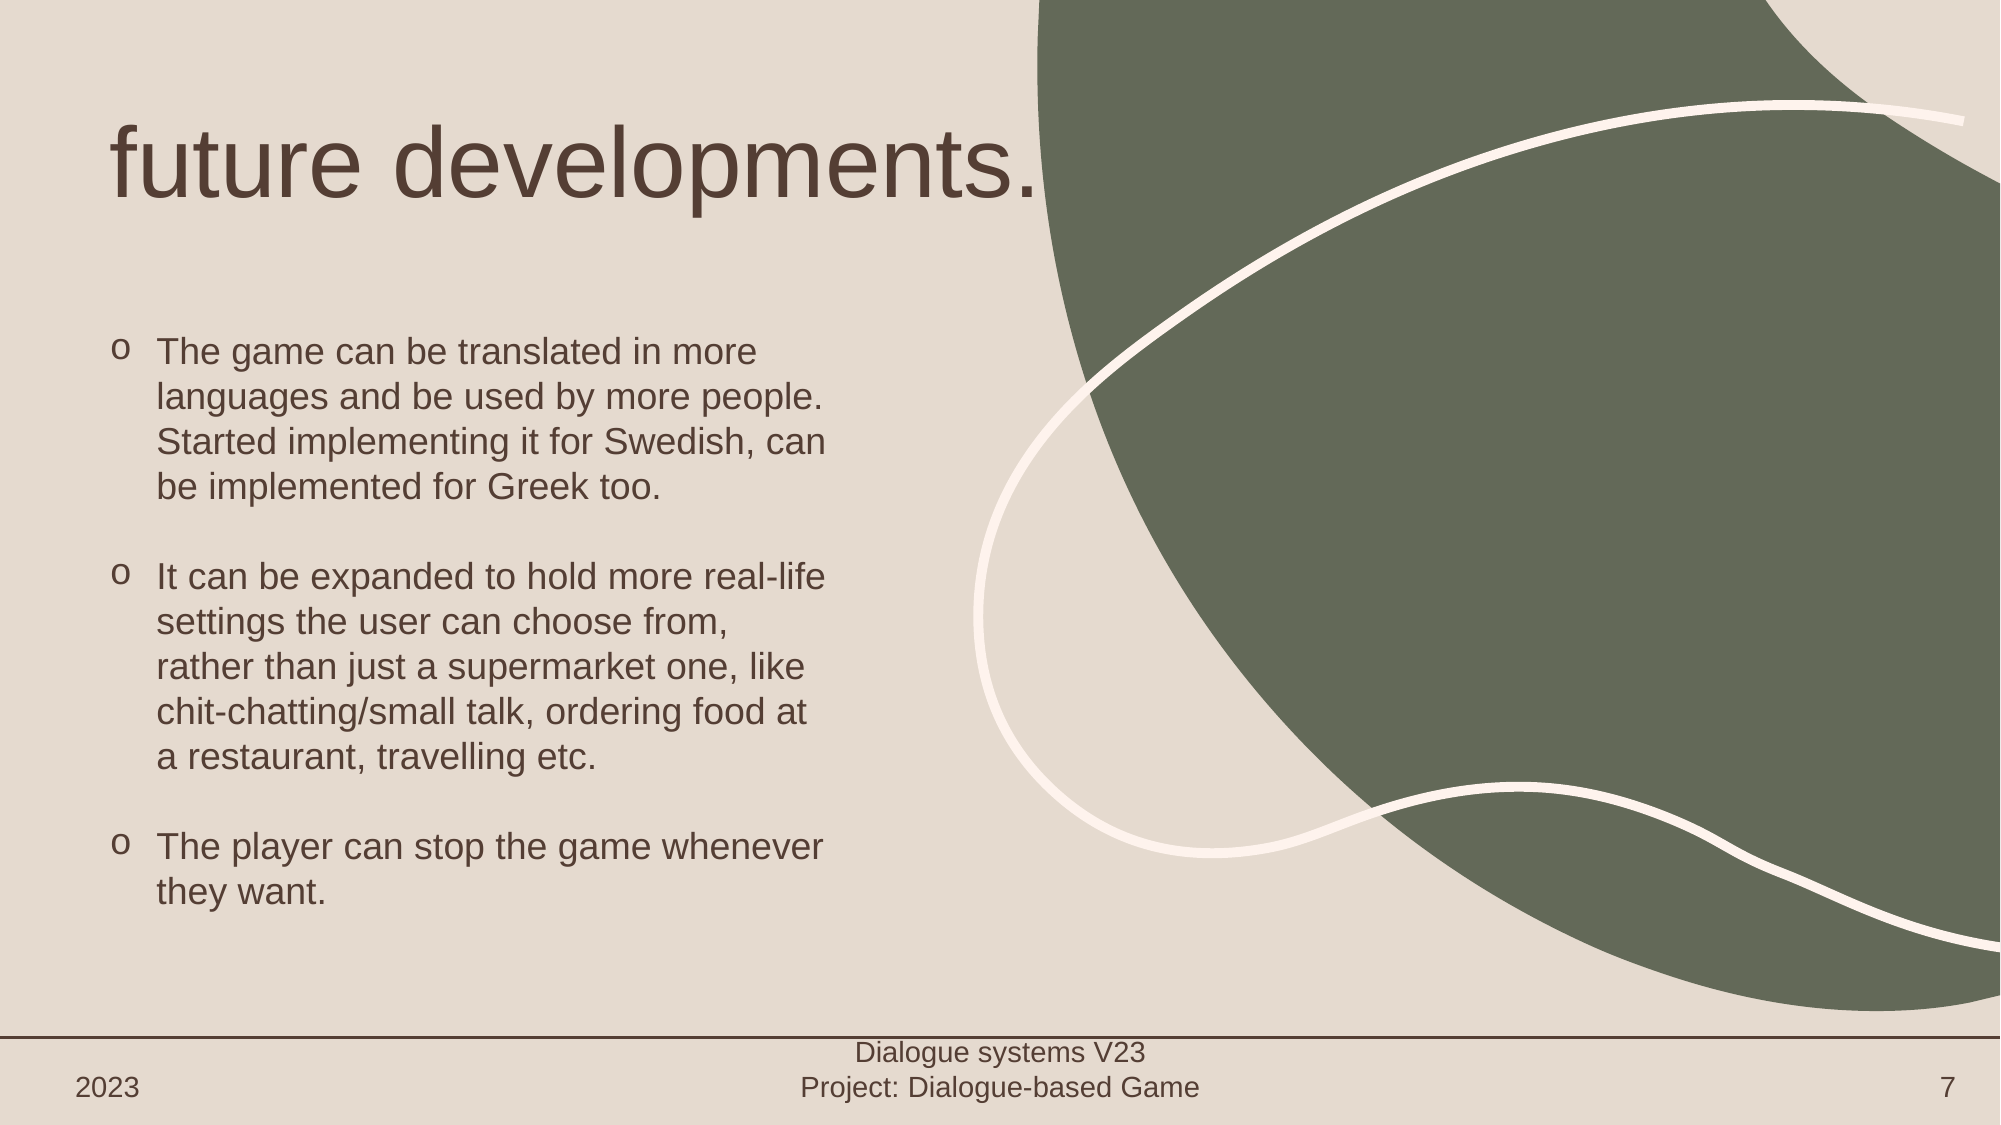

# future developments.
The game can be translated in more languages and be used by more people. Started implementing it for Swedish, can be implemented for Greek too.

It can be expanded to hold more real-life settings the user can choose from, rather than just a supermarket one, like chit-chatting/small talk, ordering food at a restaurant, travelling etc.

The player can stop the game whenever they want.
2023
Dialogue systems V23
Project: Dialogue-based Game

7